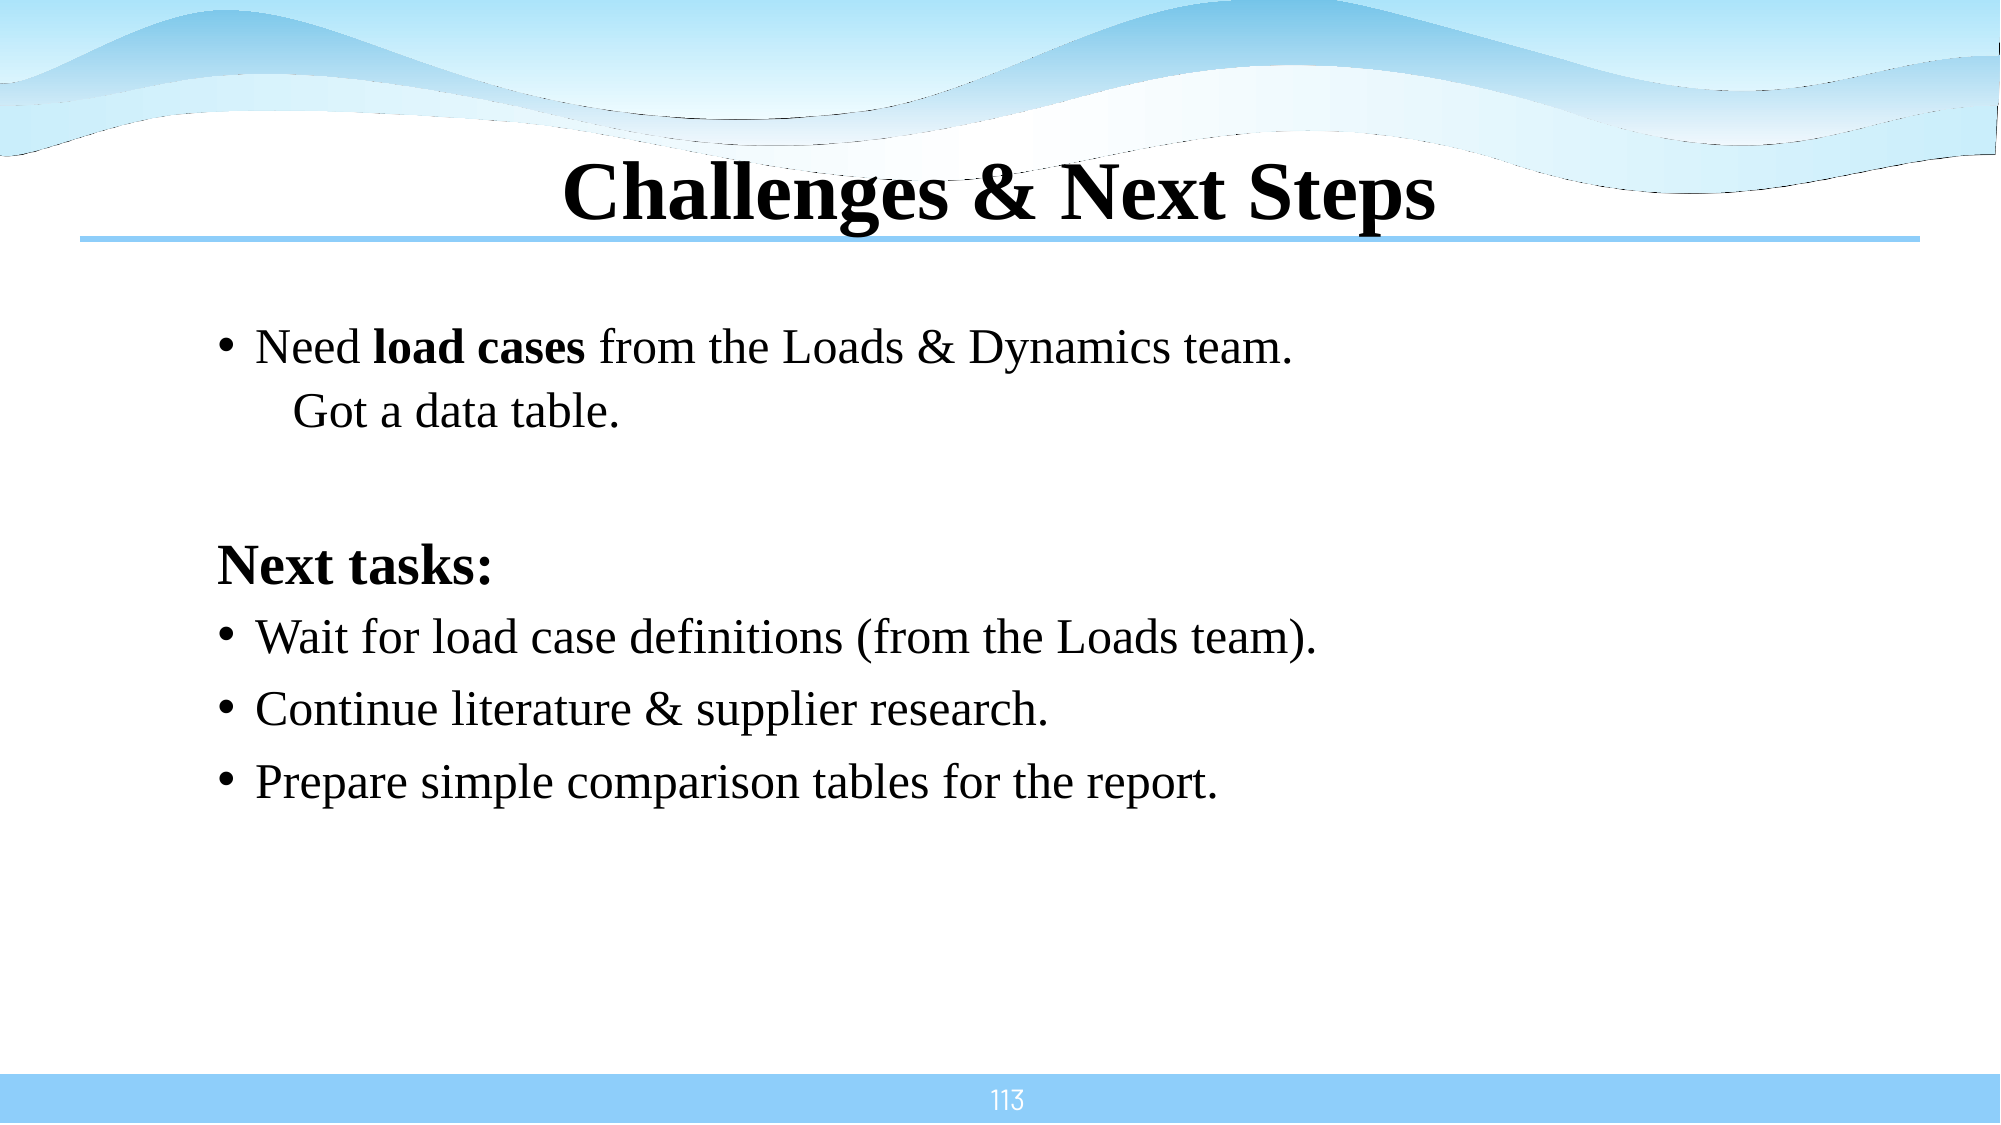

# Challenges & Next Steps
Need load cases from the Loads & Dynamics team.
Got a data table.

Next tasks:
Wait for load case definitions (from the Loads team).
Continue literature & supplier research.
Prepare simple comparison tables for the report.
113